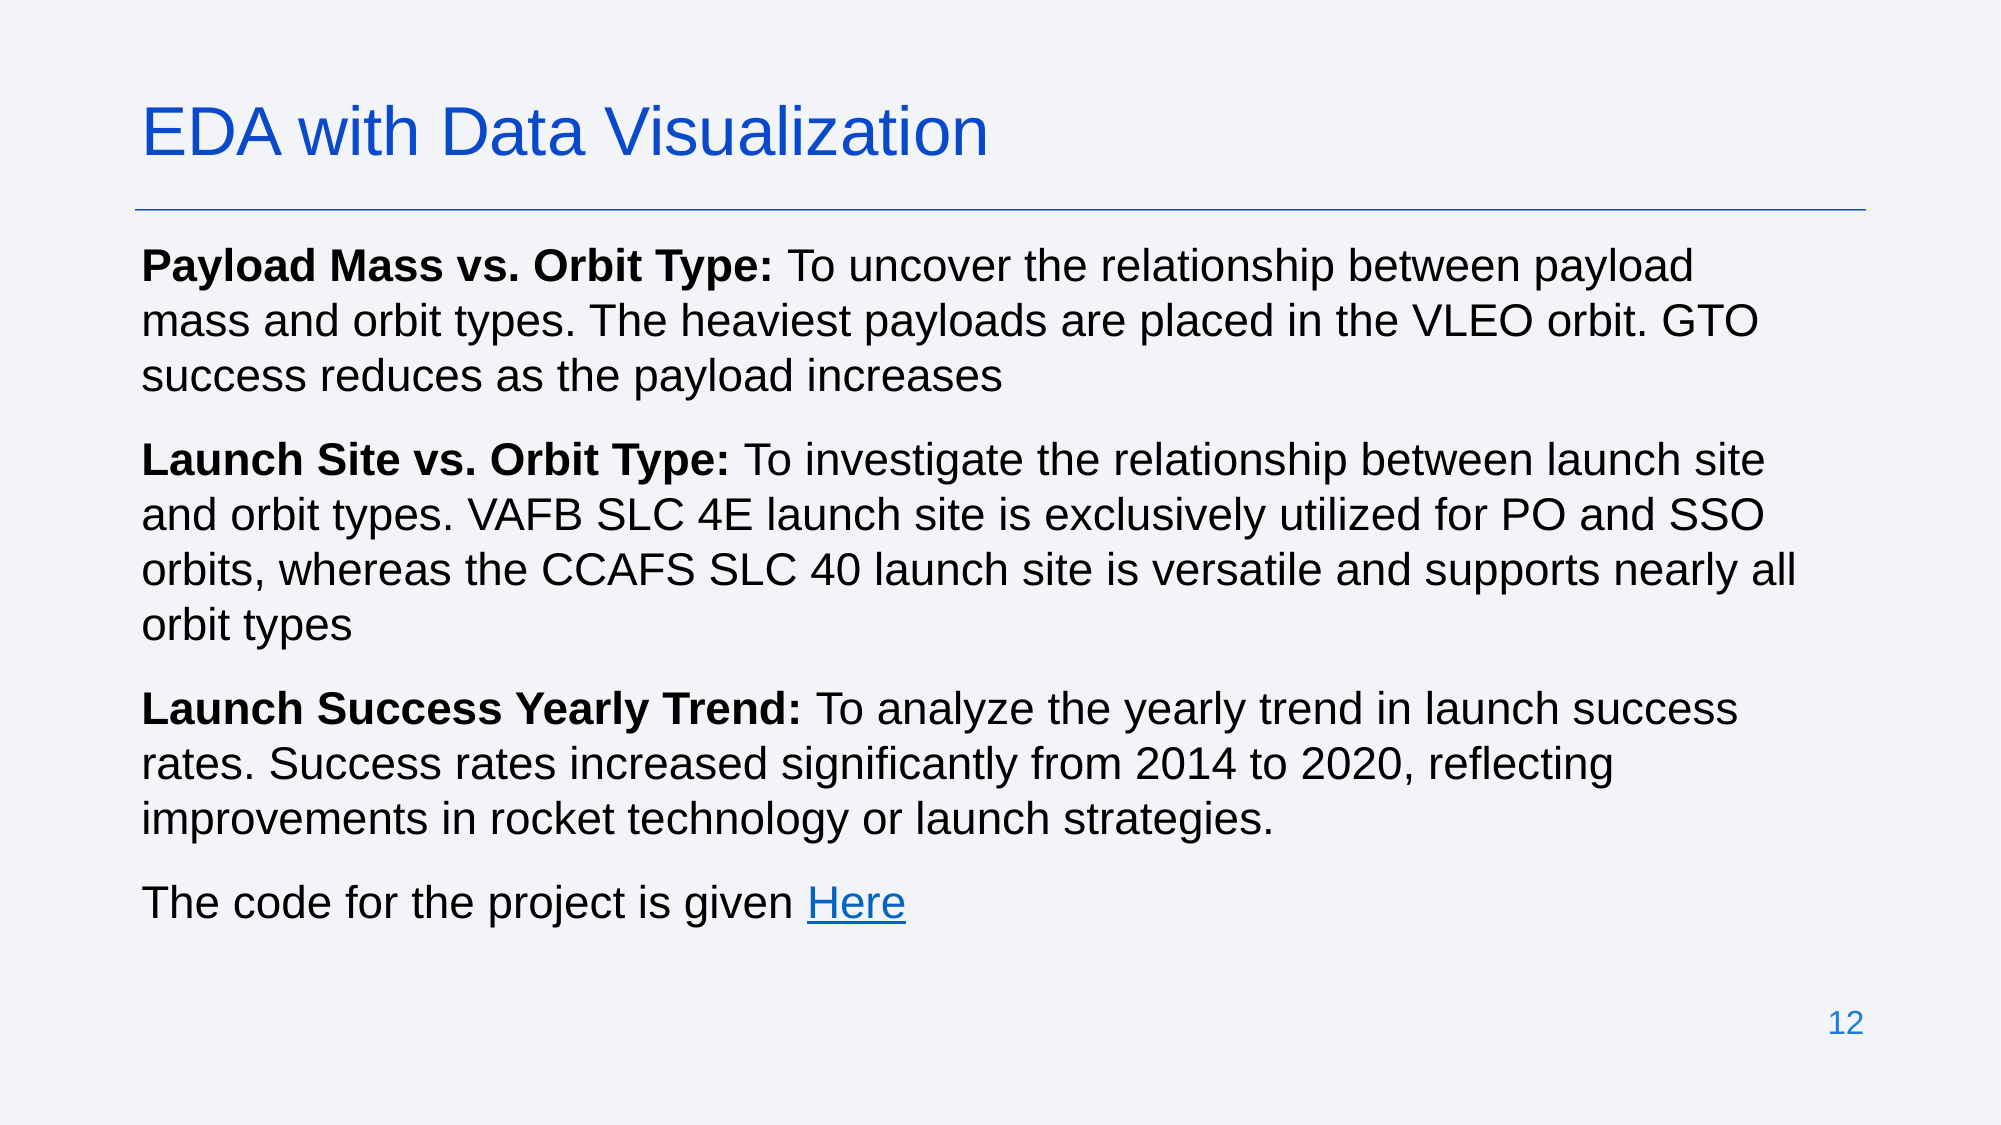

EDA with Data Visualization
Payload Mass vs. Orbit Type: To uncover the relationship between payload mass and orbit types. The heaviest payloads are placed in the VLEO orbit. GTO success reduces as the payload increases
Launch Site vs. Orbit Type: To investigate the relationship between launch site and orbit types. VAFB SLC 4E launch site is exclusively utilized for PO and SSO orbits, whereas the CCAFS SLC 40 launch site is versatile and supports nearly all orbit types
Launch Success Yearly Trend: To analyze the yearly trend in launch success rates. Success rates increased significantly from 2014 to 2020, reflecting improvements in rocket technology or launch strategies.
The code for the project is given Here

12